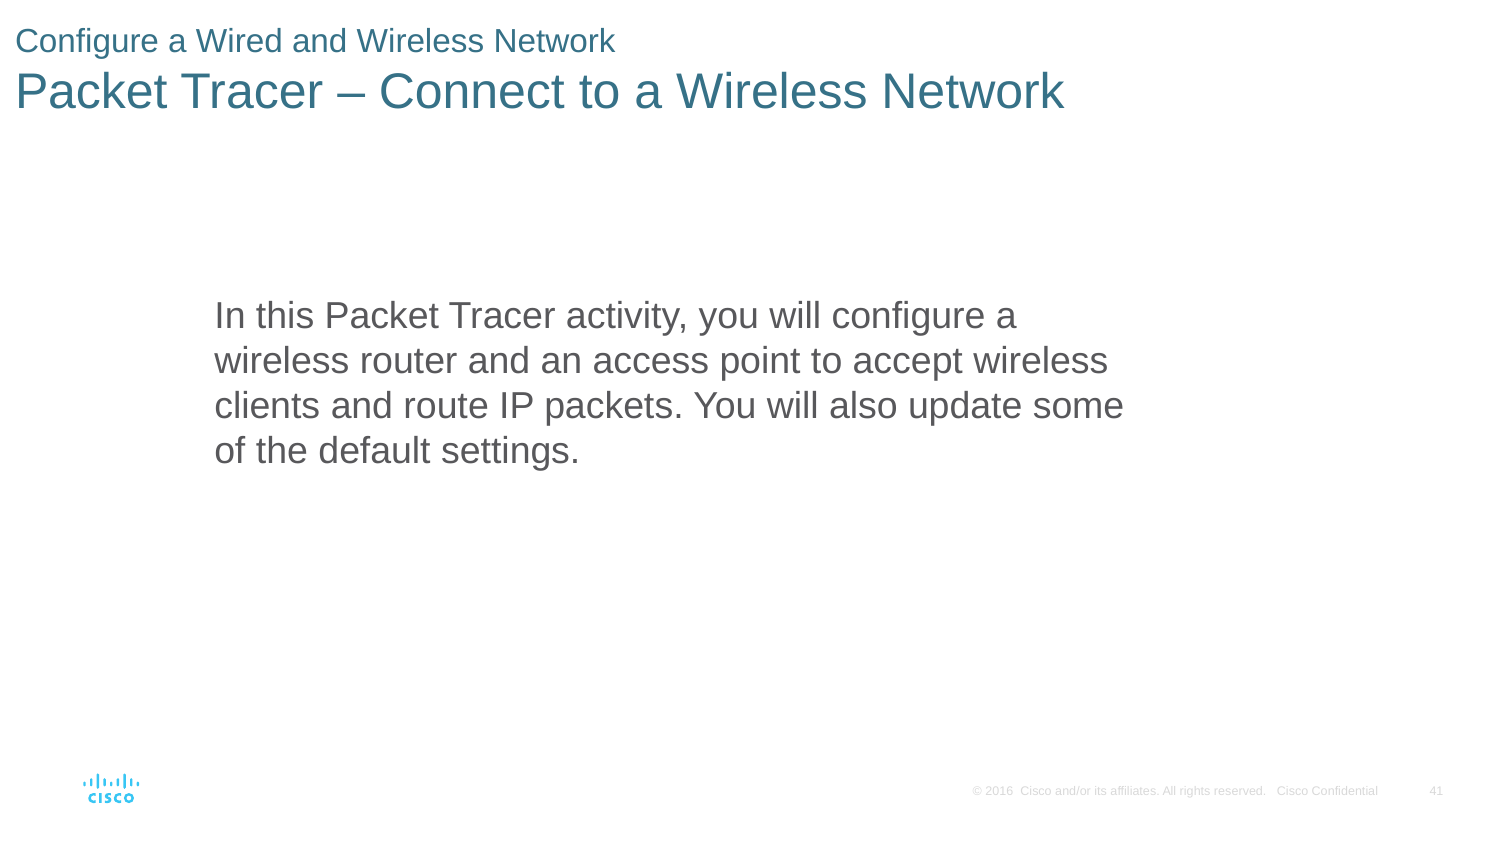

# Configure a Wired and Wireless Network Packet Tracer – Connect to a Wireless Network
In this Packet Tracer activity, you will configure a wireless router and an access point to accept wireless clients and route IP packets. You will also update some of the default settings.